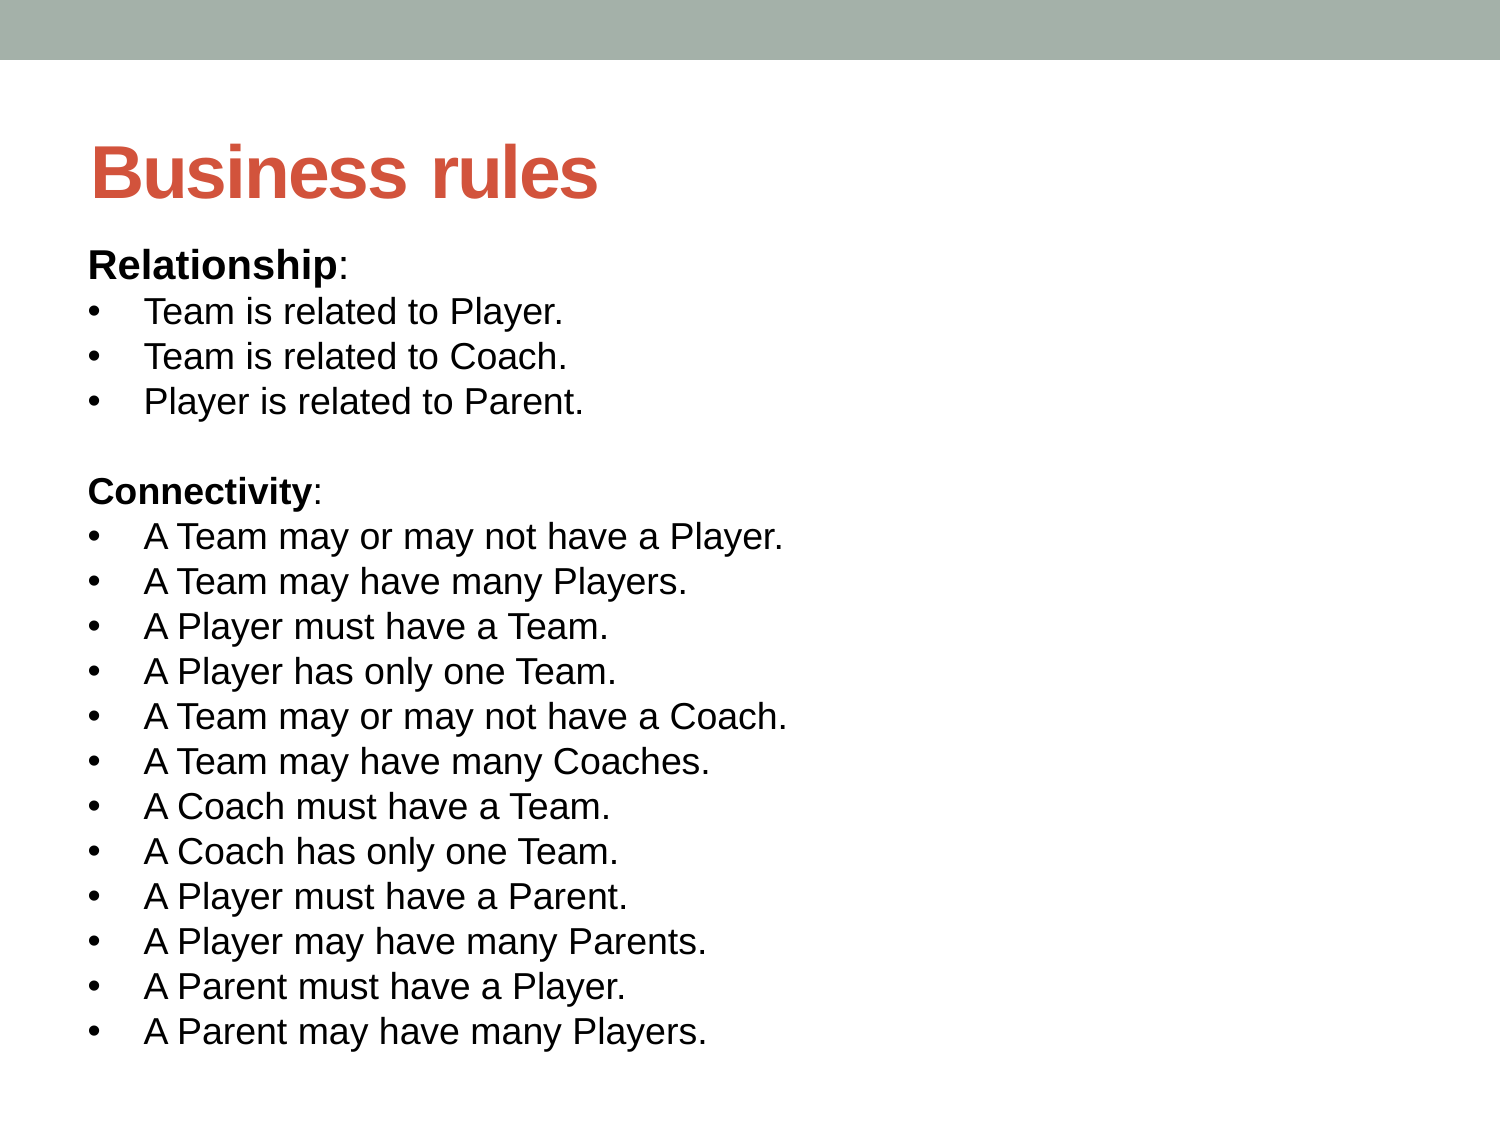

# Business rules
Relationship:
Team is related to Player.
Team is related to Coach.
Player is related to Parent.

Connectivity:
A Team may or may not have a Player.
A Team may have many Players.
A Player must have a Team.
A Player has only one Team.
A Team may or may not have a Coach.
A Team may have many Coaches.
A Coach must have a Team.
A Coach has only one Team.
A Player must have a Parent.
A Player may have many Parents.
A Parent must have a Player.
A Parent may have many Players.